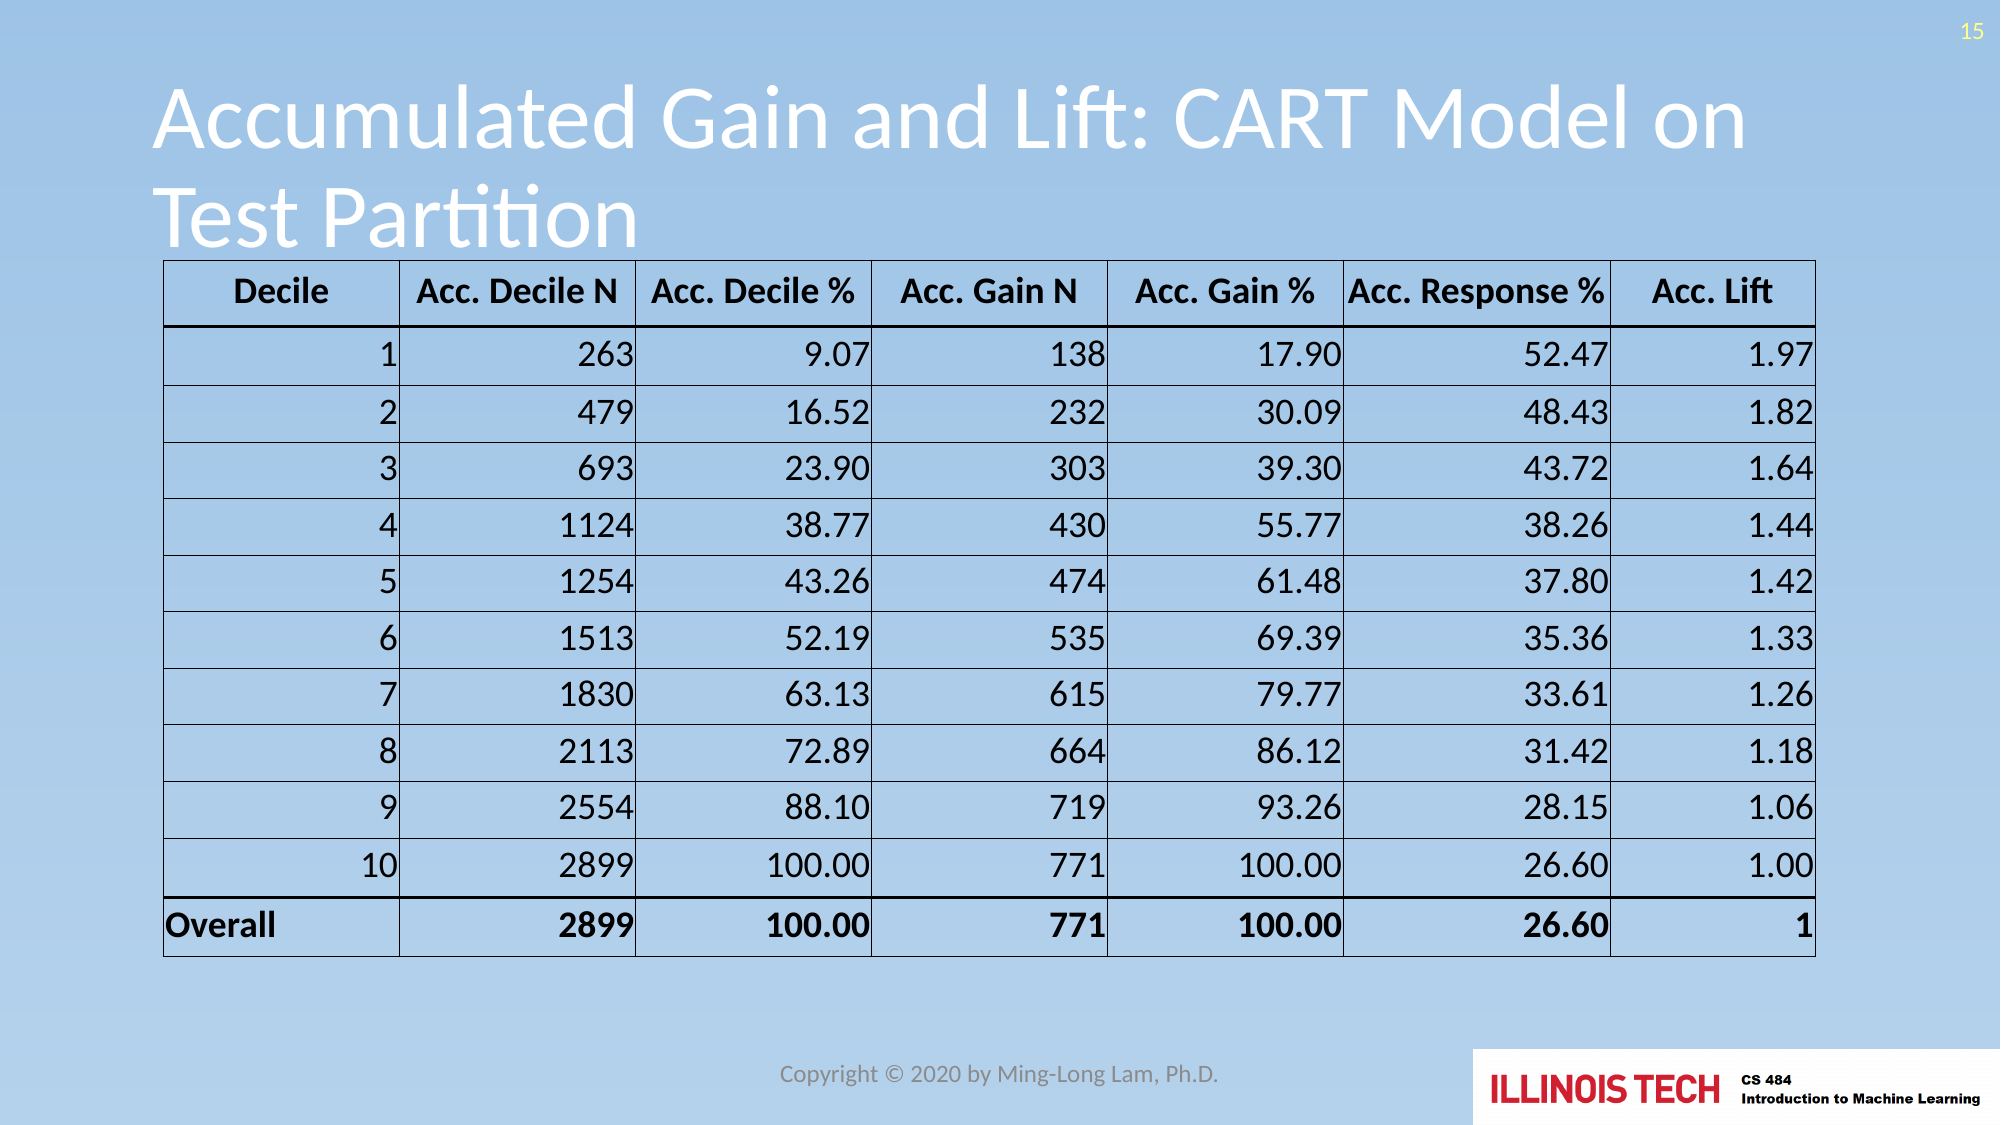

15
# Accumulated Gain and Lift: CART Model on Test Partition
| Decile | Acc. Decile N | Acc. Decile % | Acc. Gain N | Acc. Gain % | Acc. Response % | Acc. Lift |
| --- | --- | --- | --- | --- | --- | --- |
| 1 | 263 | 9.07 | 138 | 17.90 | 52.47 | 1.97 |
| 2 | 479 | 16.52 | 232 | 30.09 | 48.43 | 1.82 |
| 3 | 693 | 23.90 | 303 | 39.30 | 43.72 | 1.64 |
| 4 | 1124 | 38.77 | 430 | 55.77 | 38.26 | 1.44 |
| 5 | 1254 | 43.26 | 474 | 61.48 | 37.80 | 1.42 |
| 6 | 1513 | 52.19 | 535 | 69.39 | 35.36 | 1.33 |
| 7 | 1830 | 63.13 | 615 | 79.77 | 33.61 | 1.26 |
| 8 | 2113 | 72.89 | 664 | 86.12 | 31.42 | 1.18 |
| 9 | 2554 | 88.10 | 719 | 93.26 | 28.15 | 1.06 |
| 10 | 2899 | 100.00 | 771 | 100.00 | 26.60 | 1.00 |
| Overall | 2899 | 100.00 | 771 | 100.00 | 26.60 | 1 |
Copyright © 2020 by Ming-Long Lam, Ph.D.